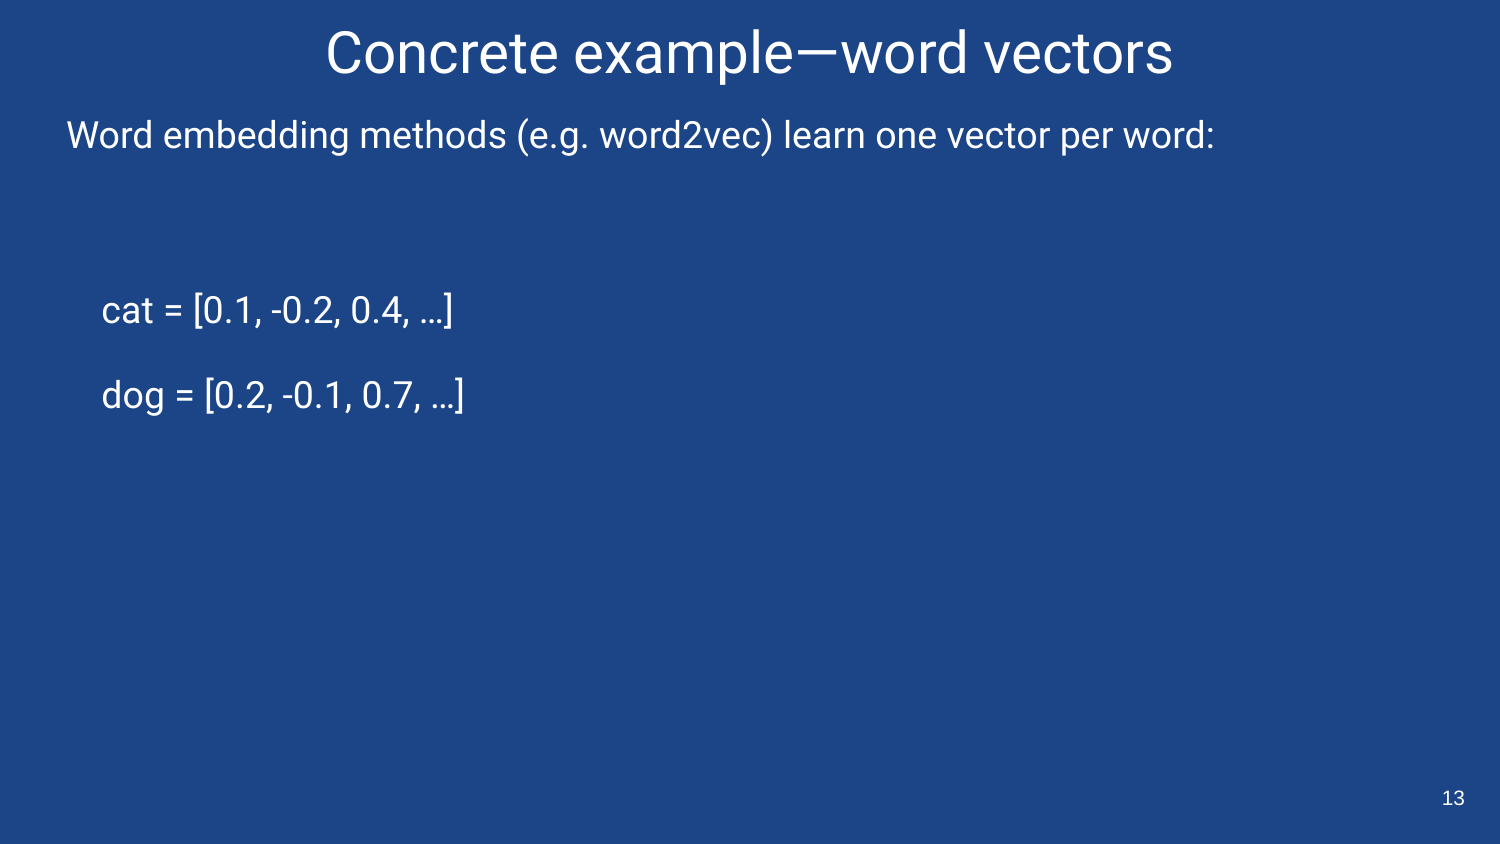

# Concrete example—word vectors
Word embedding methods (e.g. word2vec) learn one vector per word:
cat = [0.1, -0.2, 0.4, …]
dog = [0.2, -0.1, 0.7, …]
13